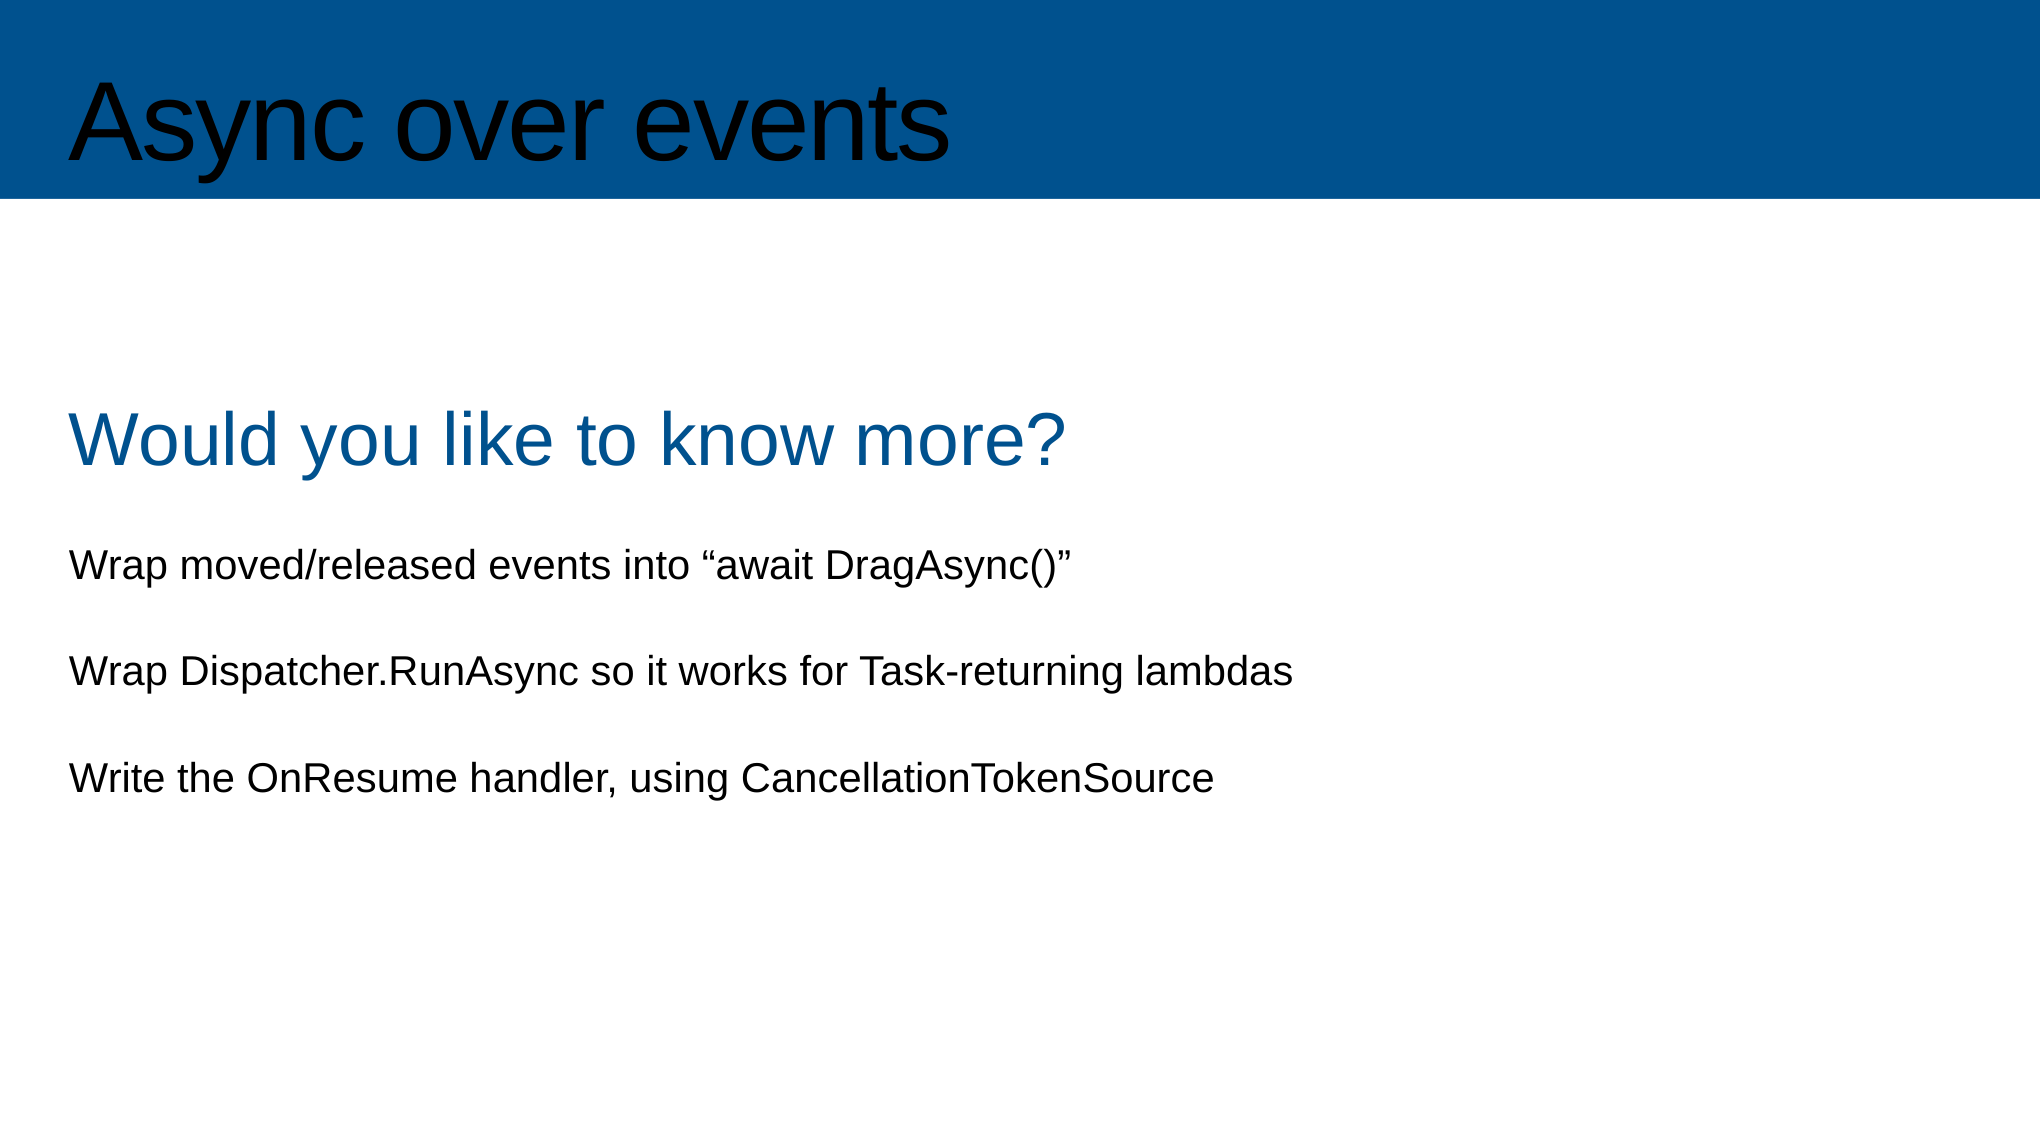

# Async over events

Would you like to know more?

Wrap moved/released events into “await DragAsync()”

Wrap Dispatcher.RunAsync so it works for Task-returning lambdas

Write the OnResume handler, using CancellationTokenSource